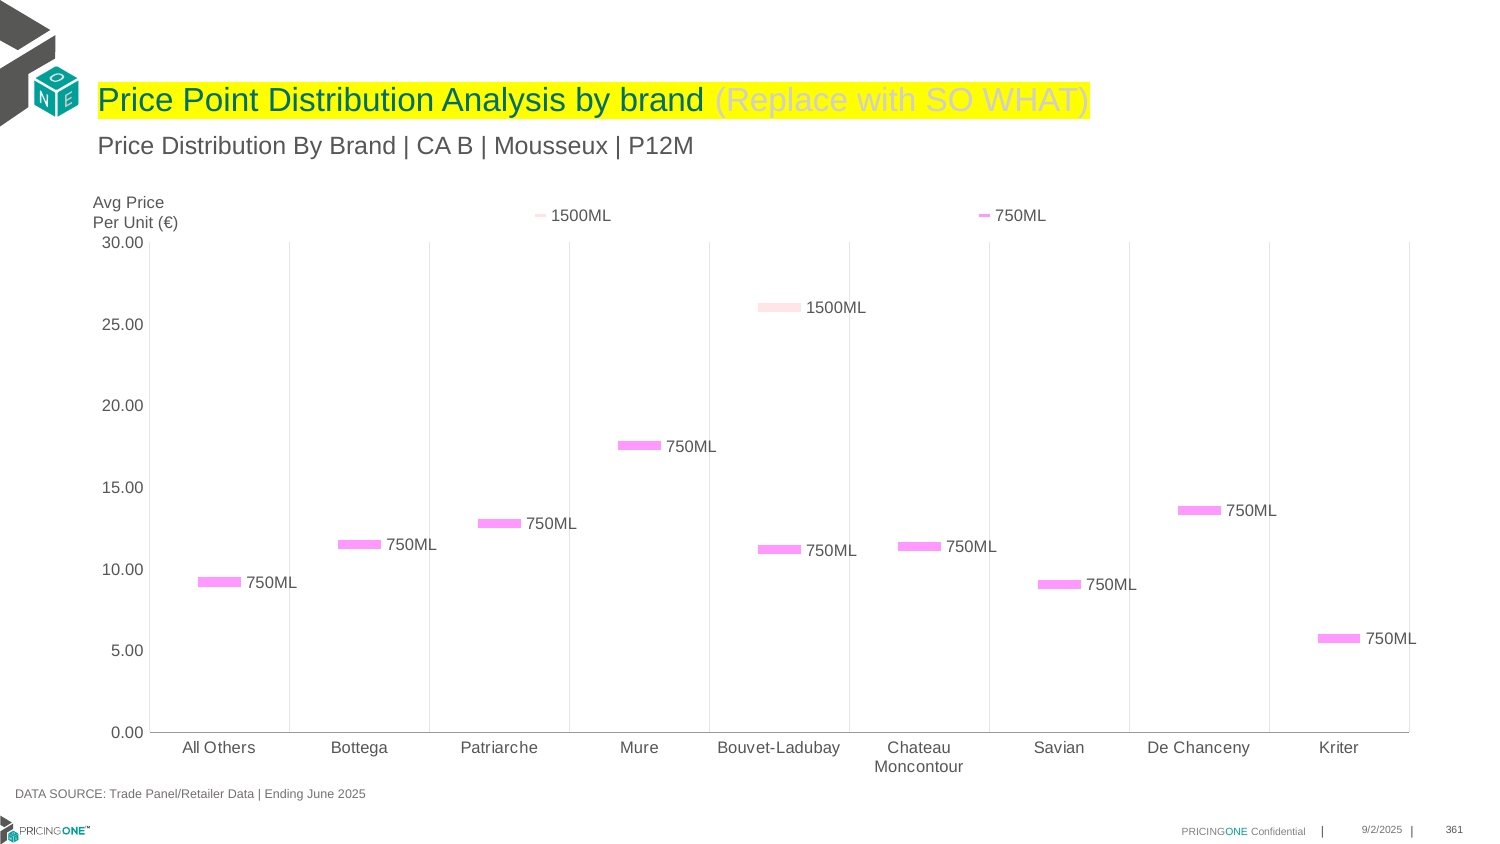

# Price Point Distribution Analysis by brand (Replace with SO WHAT)
Price Distribution By Brand | CA B | Mousseux | P12M

### Chart

| Category | 1500ML | 750ML |
|---|---|---|
| All Others | None | 9.2074 |
| Bottega | None | 11.4999 |
| Patriarche | None | 12.7821 |
| Mure | None | 17.5266 |
| Bouvet-Ladubay | 26.0 | 11.1729 |
| Chateau Moncontour | None | 11.3799 |
| Savian | None | 9.0538 |
| De Chanceny | None | 13.5652 |
| Kriter | None | 5.7615 |
Avg Price
Per Unit (€)
DATA SOURCE: Trade Panel/Retailer Data | Ending June 2025
9/2/2025
361